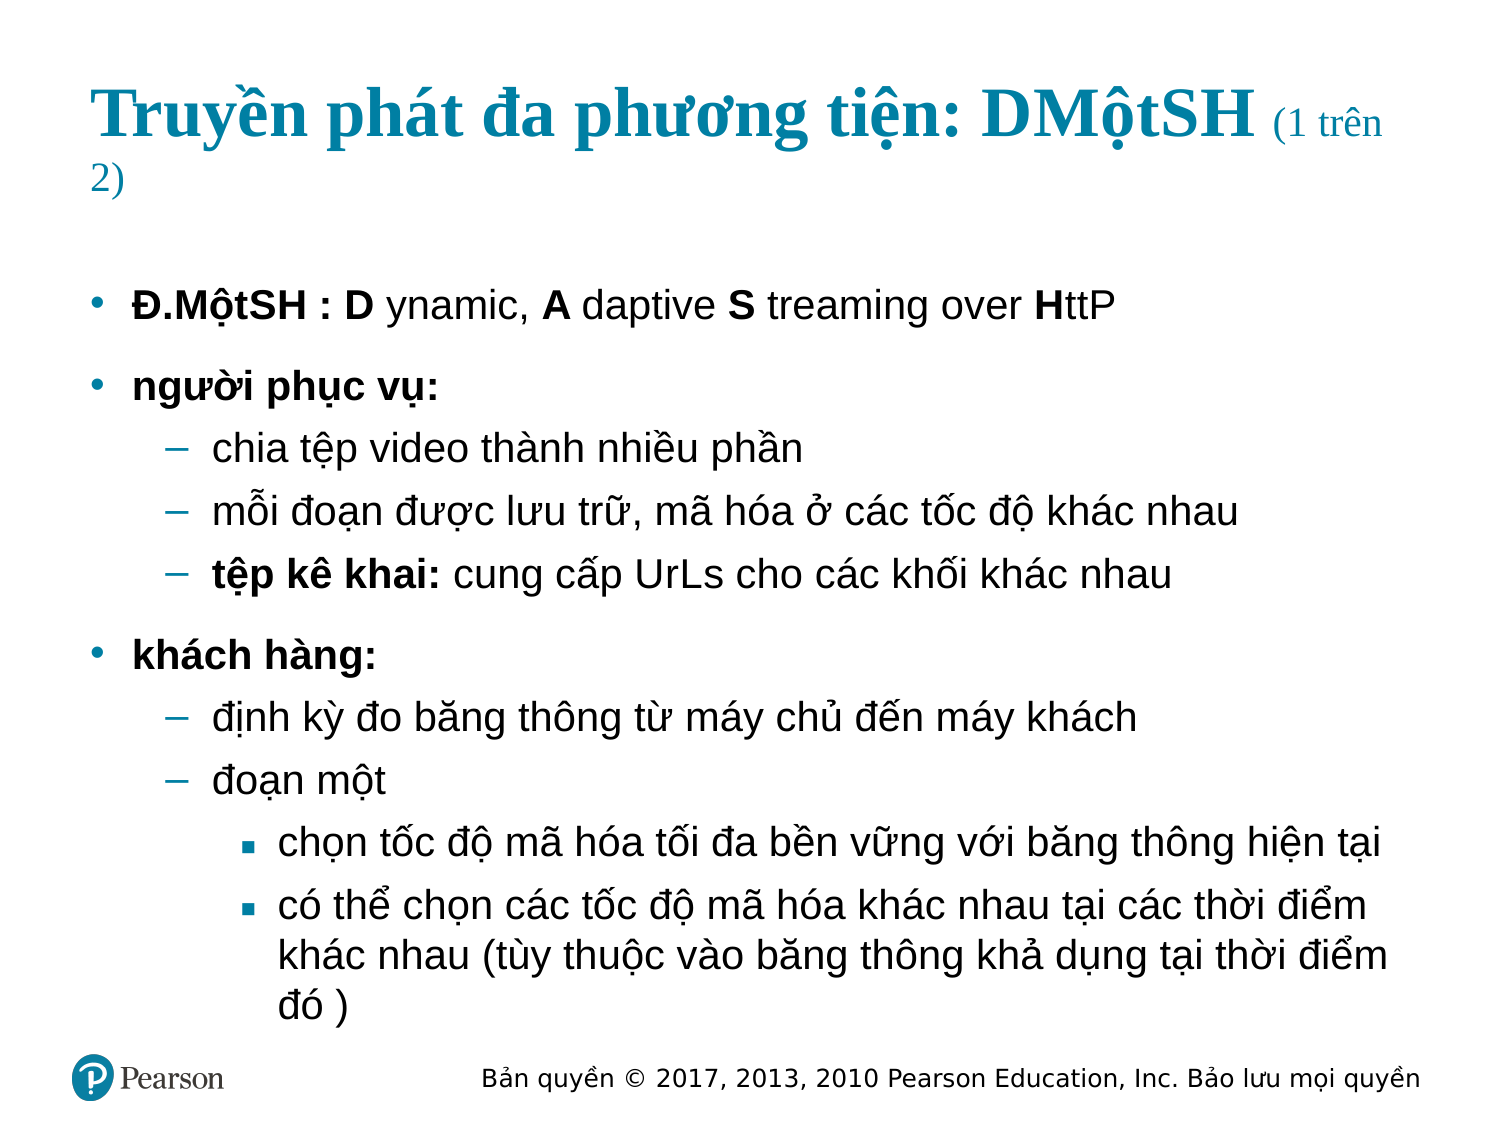

# Truyền phát đa phương tiện: D Một S H (1 trên 2)
Đ. Một S H : D ynamic, A daptive S treaming over H t t P
người phục vụ:
chia tệp video thành nhiều phần
mỗi đoạn được lưu trữ, mã hóa ở các tốc độ khác nhau
tệp kê khai: cung cấp U r L s cho các khối khác nhau
khách hàng:
định kỳ đo băng thông từ máy chủ đến máy khách
đoạn một
chọn tốc độ mã hóa tối đa bền vững với băng thông hiện tại
có thể chọn các tốc độ mã hóa khác nhau tại các thời điểm khác nhau (tùy thuộc vào băng thông khả dụng tại thời điểm đó )